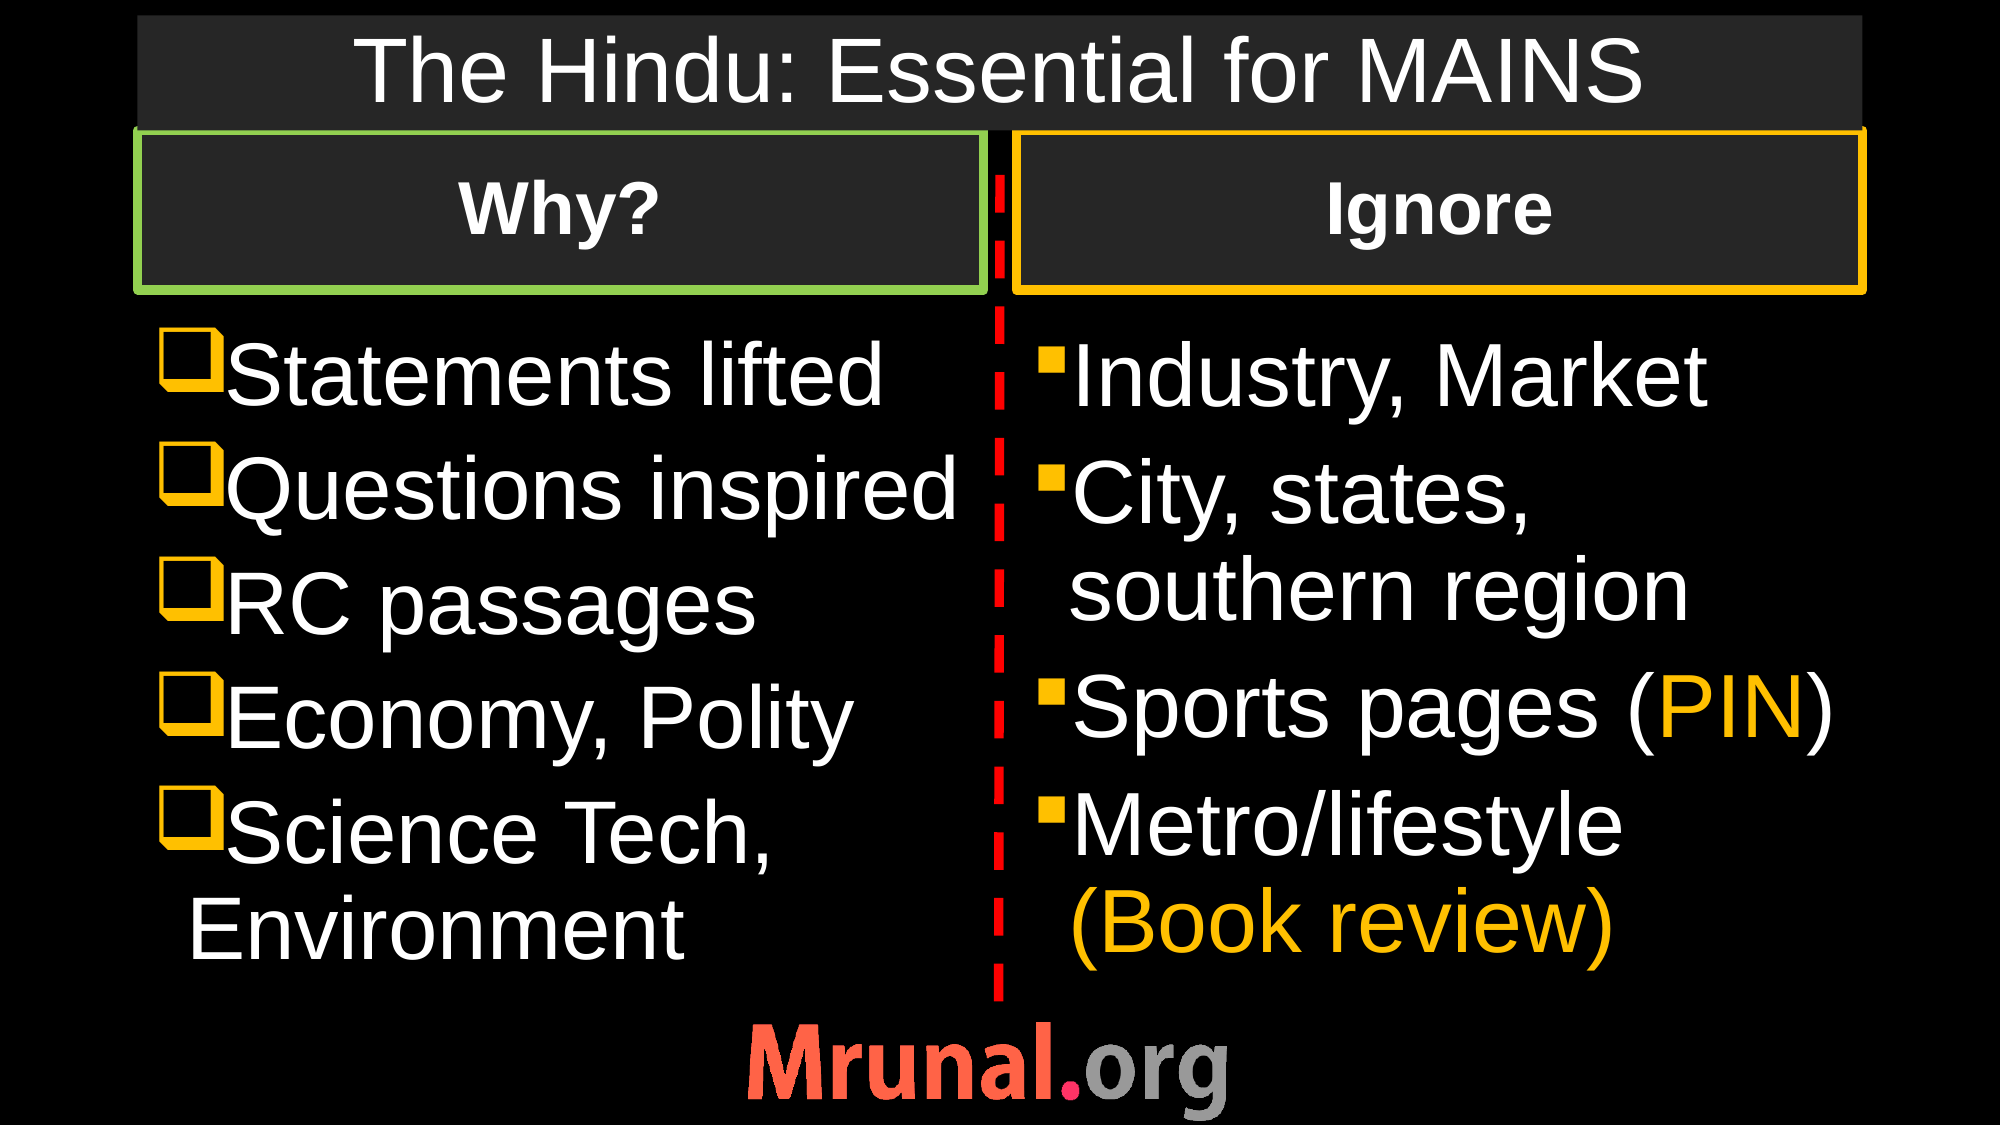

# The Hindu: Essential for MAINS
Why?
Ignore
Statements lifted
Questions inspired
RC passages
Economy, Polity
Science Tech, Environment
Industry, Market
City, states, southern region
Sports pages (PIN)
Metro/lifestyle (Book review)